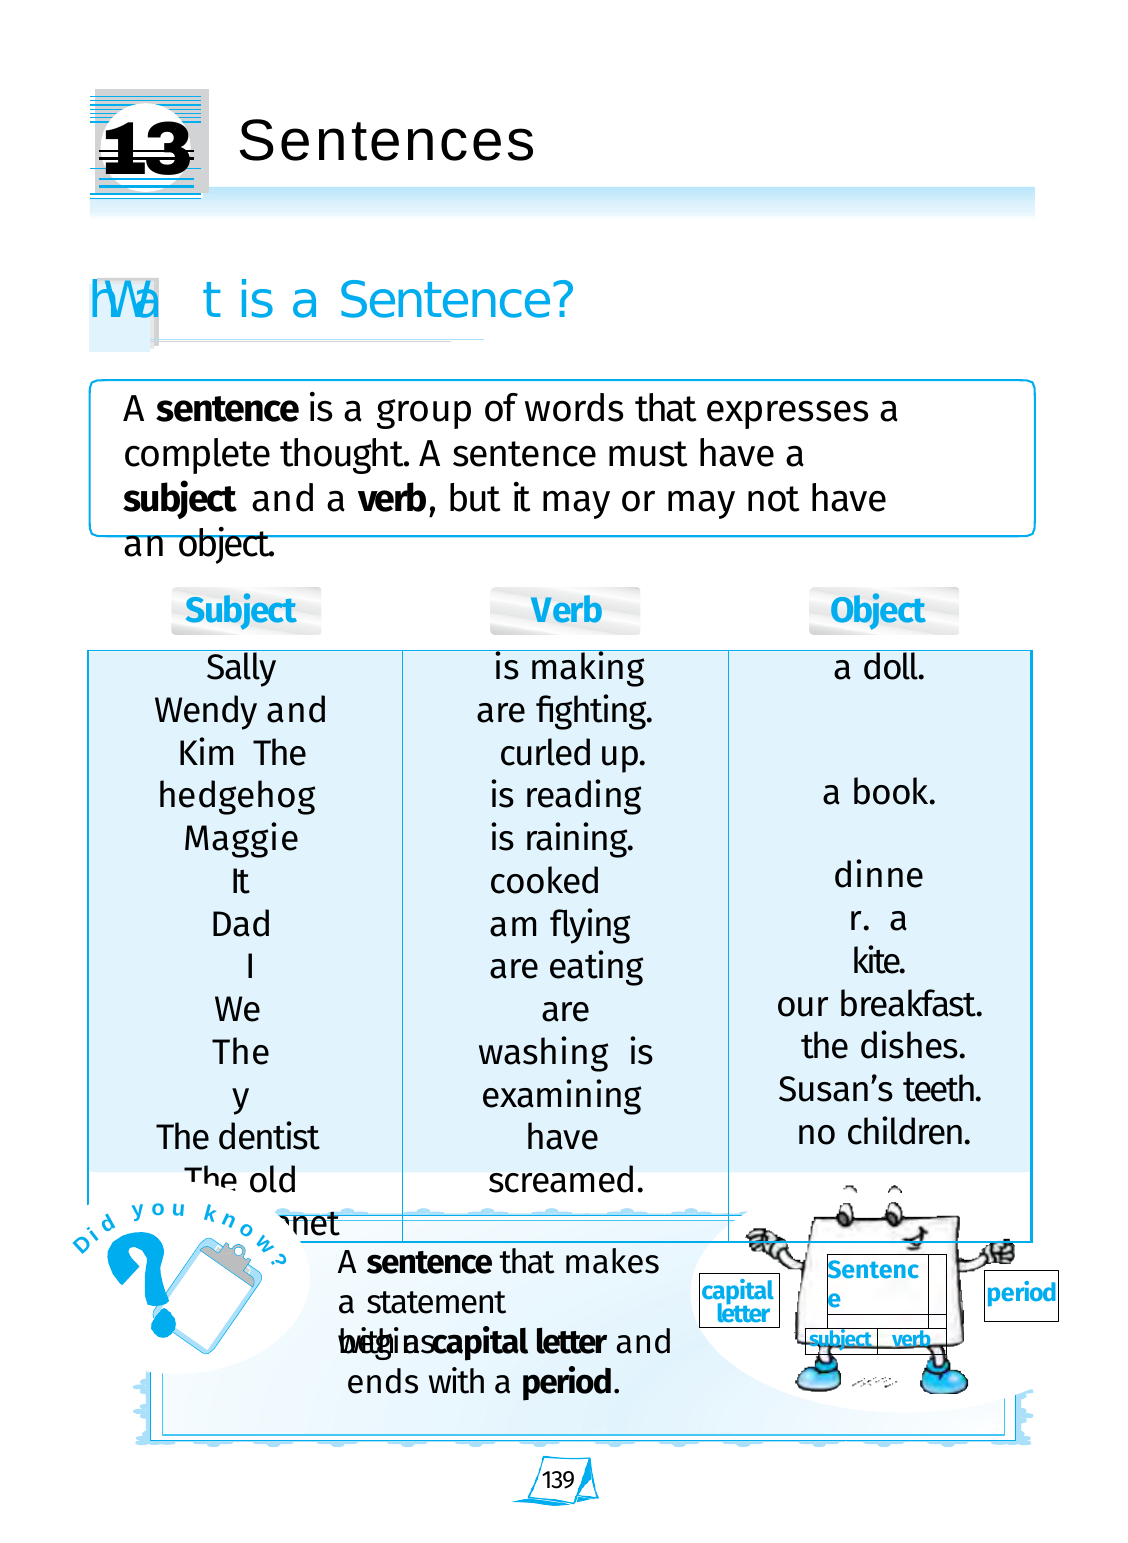

# 13

Sentences
hWa	t is a Sentence?

A sentence is a group of words that expresses a  complete thought. A sentence must have a subject  and a verb, but it may or may not have an object.

Subject
Verb
Object

| Sally Wendy and Kim The hedgehog Maggie It Dad I We They The dentist The old couple Janet | is making are fighting. curled up. is reading is raining. cooked am flying are eating are washing is examining have screamed. | a doll. a book. dinner. a kite. our breakfast. the dishes. Susan’s teeth. no children. |
| --- | --- | --- |

o
y
u
k
d
n
i
o
D
w
A sentence that makes
|  | Sentence |  |  |
| --- | --- | --- | --- |
|  |  |  |  |
| subject |  | verb |  |
?

capital  letter
period
a statement begins
with a capital letter and  ends with a period.
139